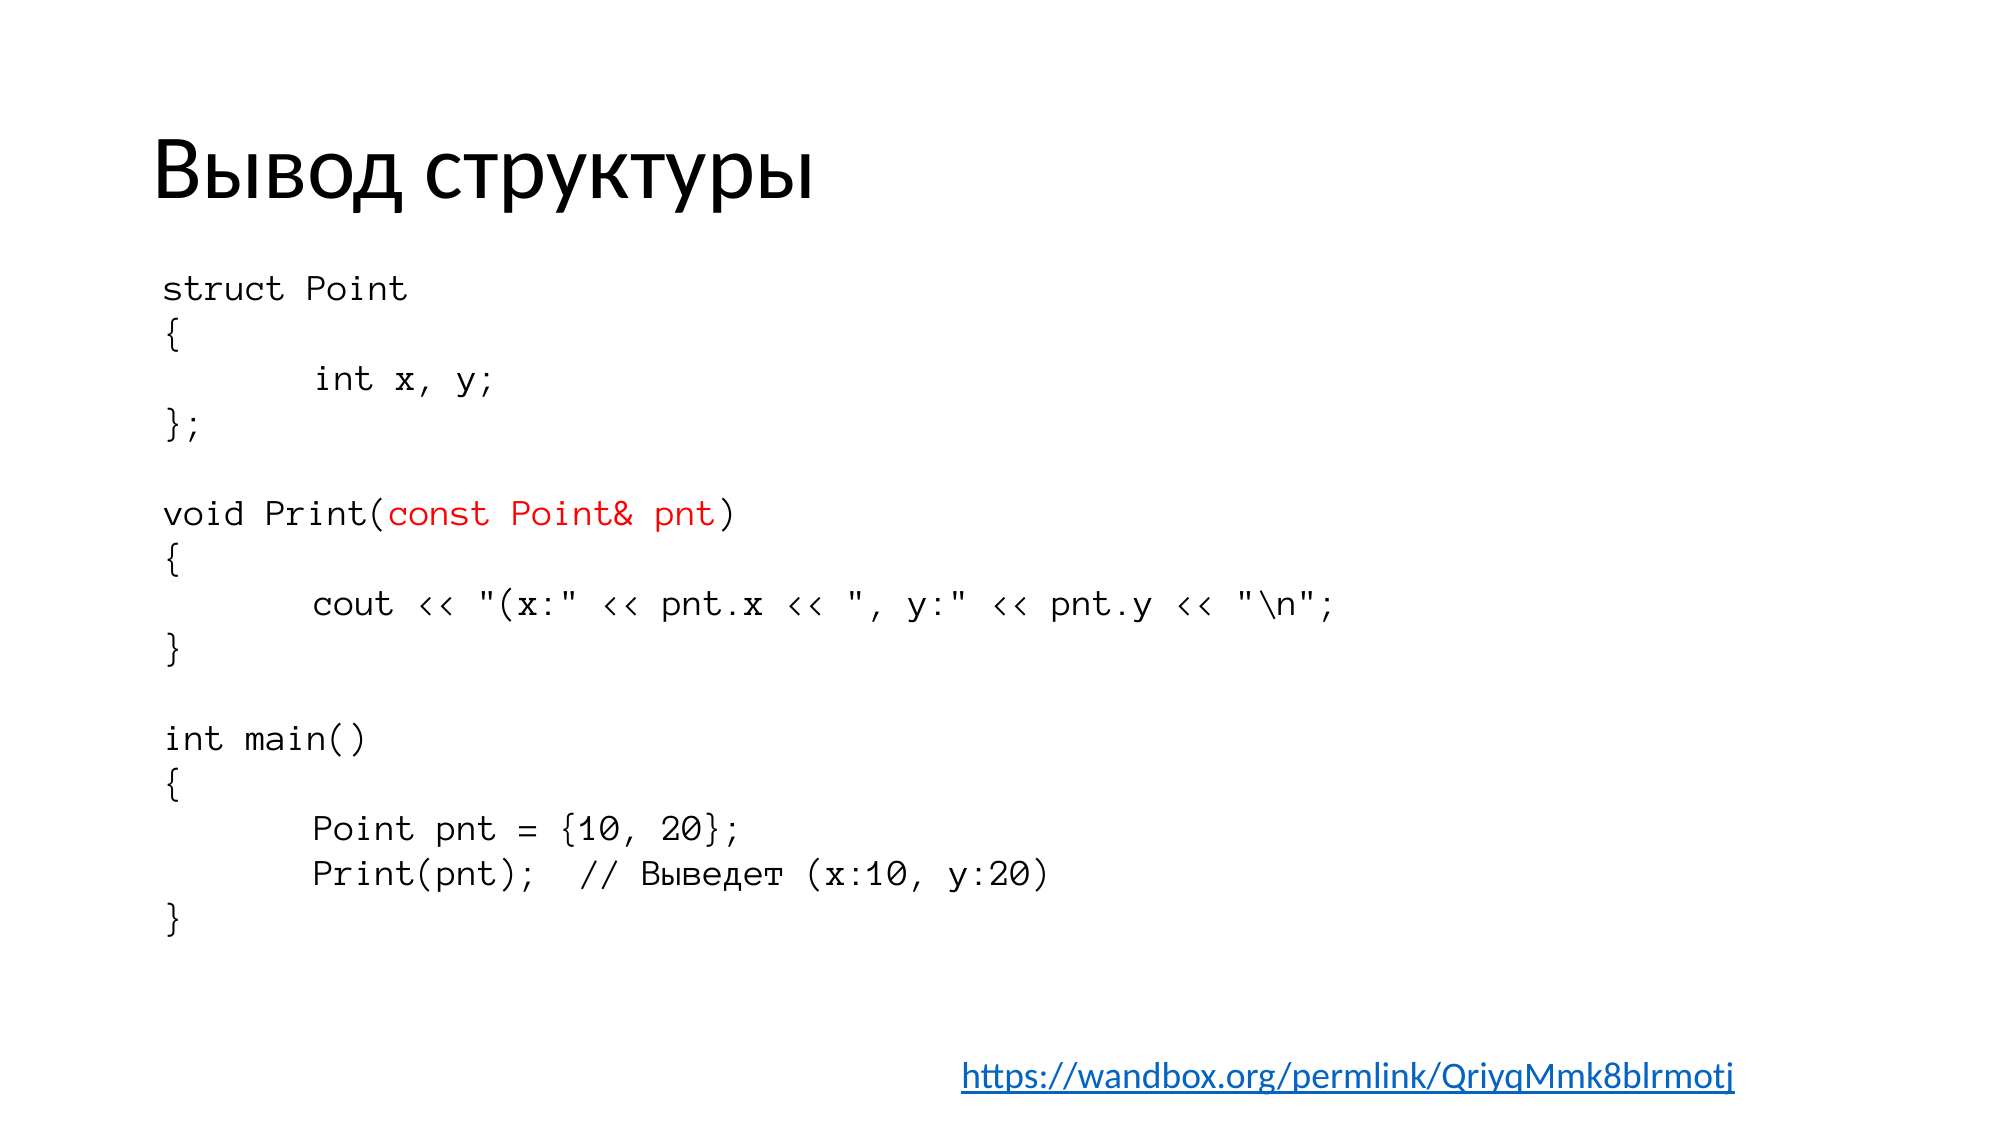

# Вывод структуры
struct Point
{
	int x, y;
};

void Print(const Point& pnt)
{
	cout << "(x:" << pnt.x << ", y:" << pnt.y << "\n";
}

int main()
{
	Point pnt = {10, 20};
	Print(pnt);  // Выведет (x:10, y:20)
}
https://wandbox.org/permlink/QriyqMmk8blrmotj